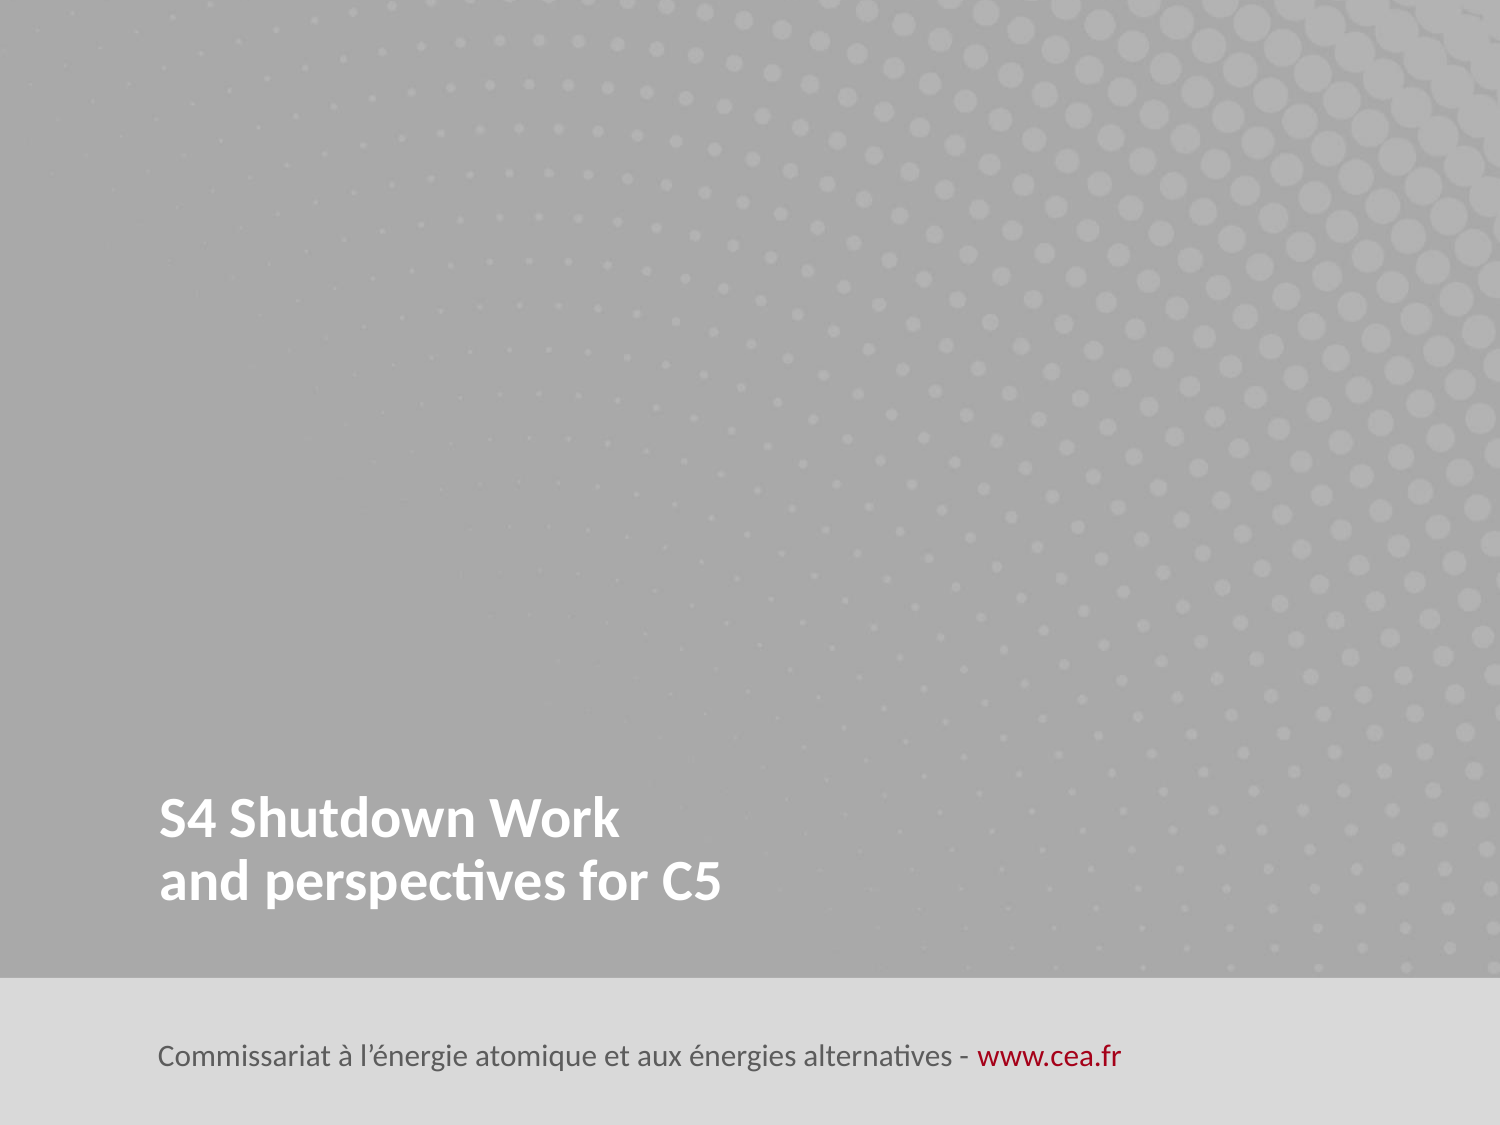

S4 Shutdown Work
and perspectives for C5